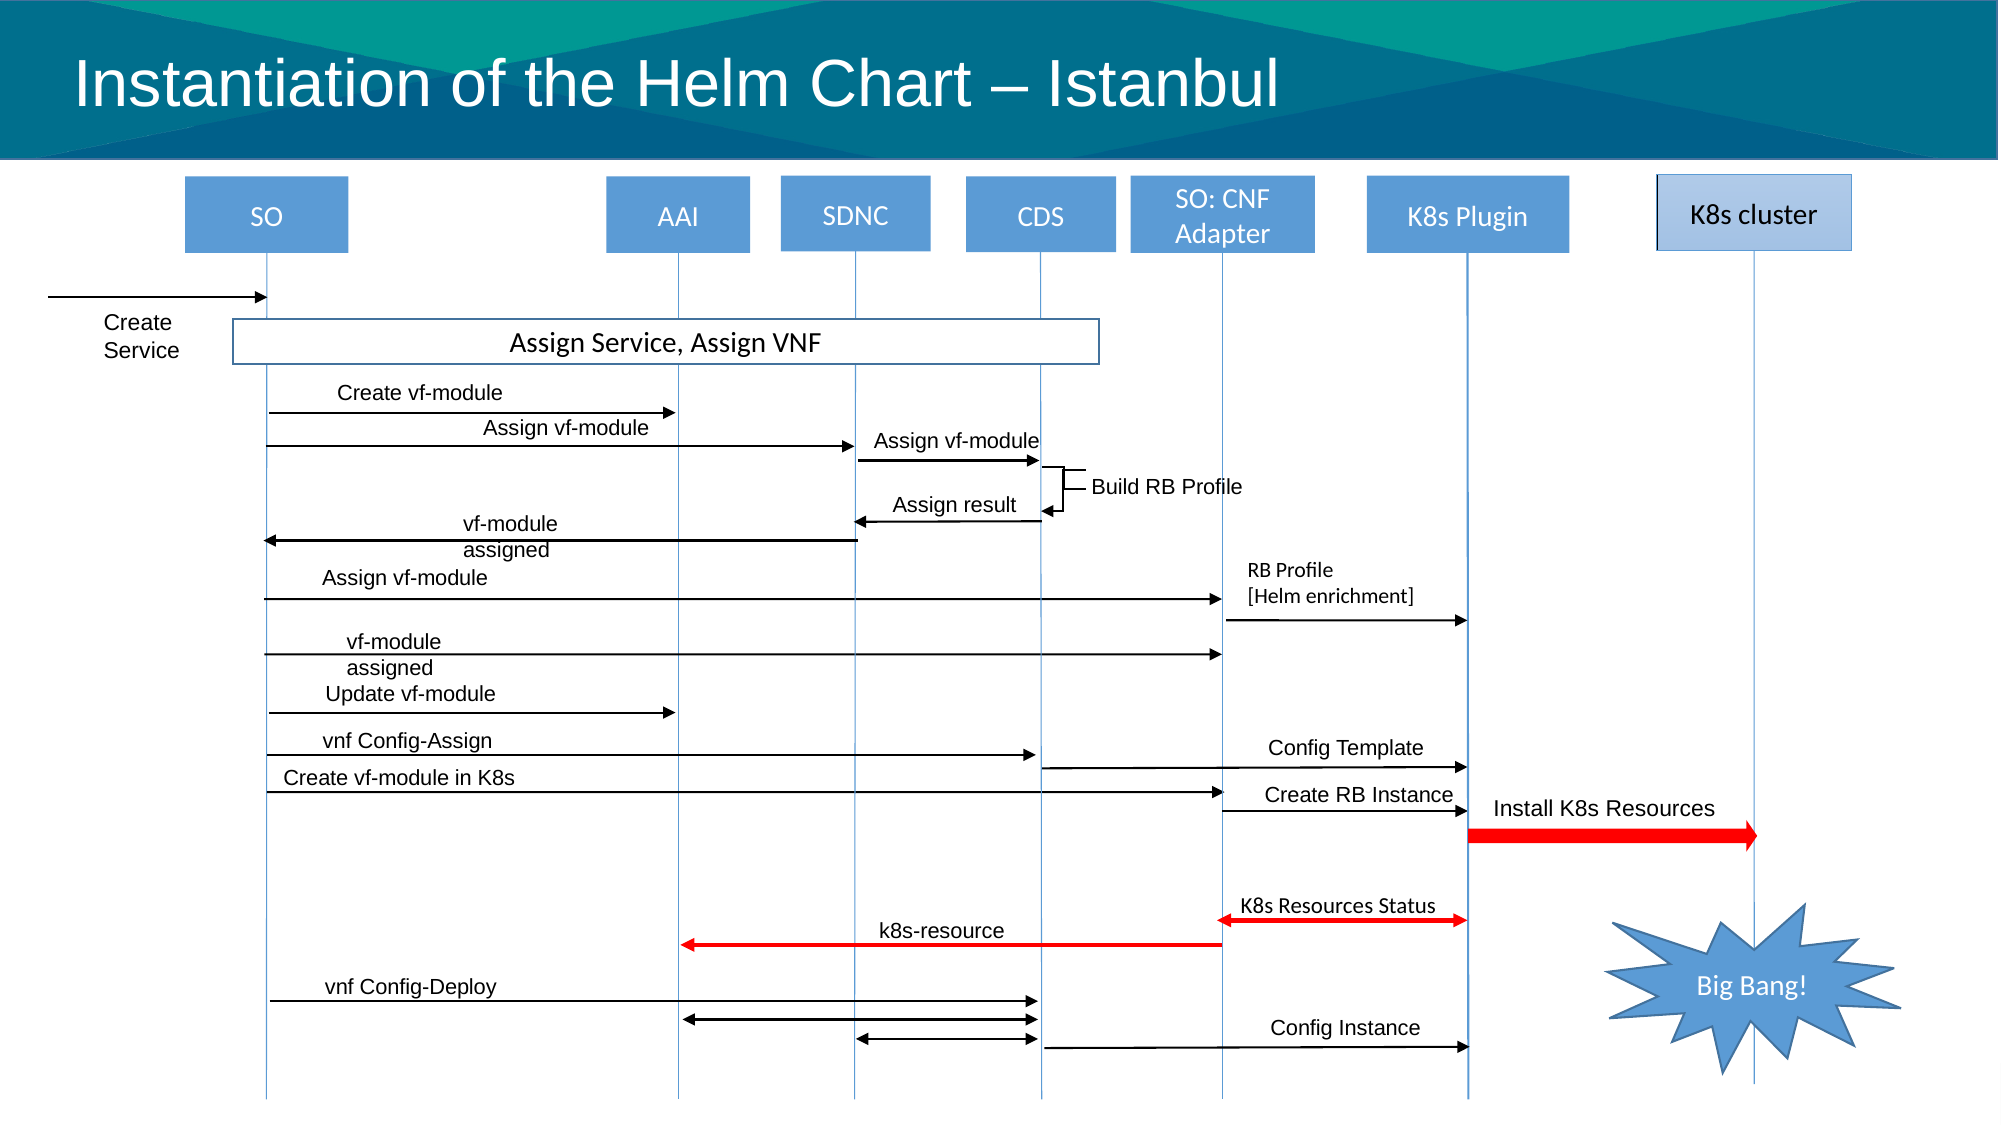

# Instantiation of the Helm Chart – Istanbul
K8s cluster
SDNC
SO: CNF Adapter
K8s Plugin
SO
AAI
CDS
Create Service
Assign Service, Assign VNF
Create vf-module
Assign vf-module
Assign vf-module
Build RB Profile
Assign result
vf-module assigned
RB Profile
[Helm enrichment]
Assign vf-module
vf-module assigned
Update vf-module
vnf Config-Assign
Config Template
Create vf-module in K8s
Create RB Instance
Install K8s Resources

K8s Resources Status
Big Bang!
k8s-resource

vnf Config-Deploy
Config Instance